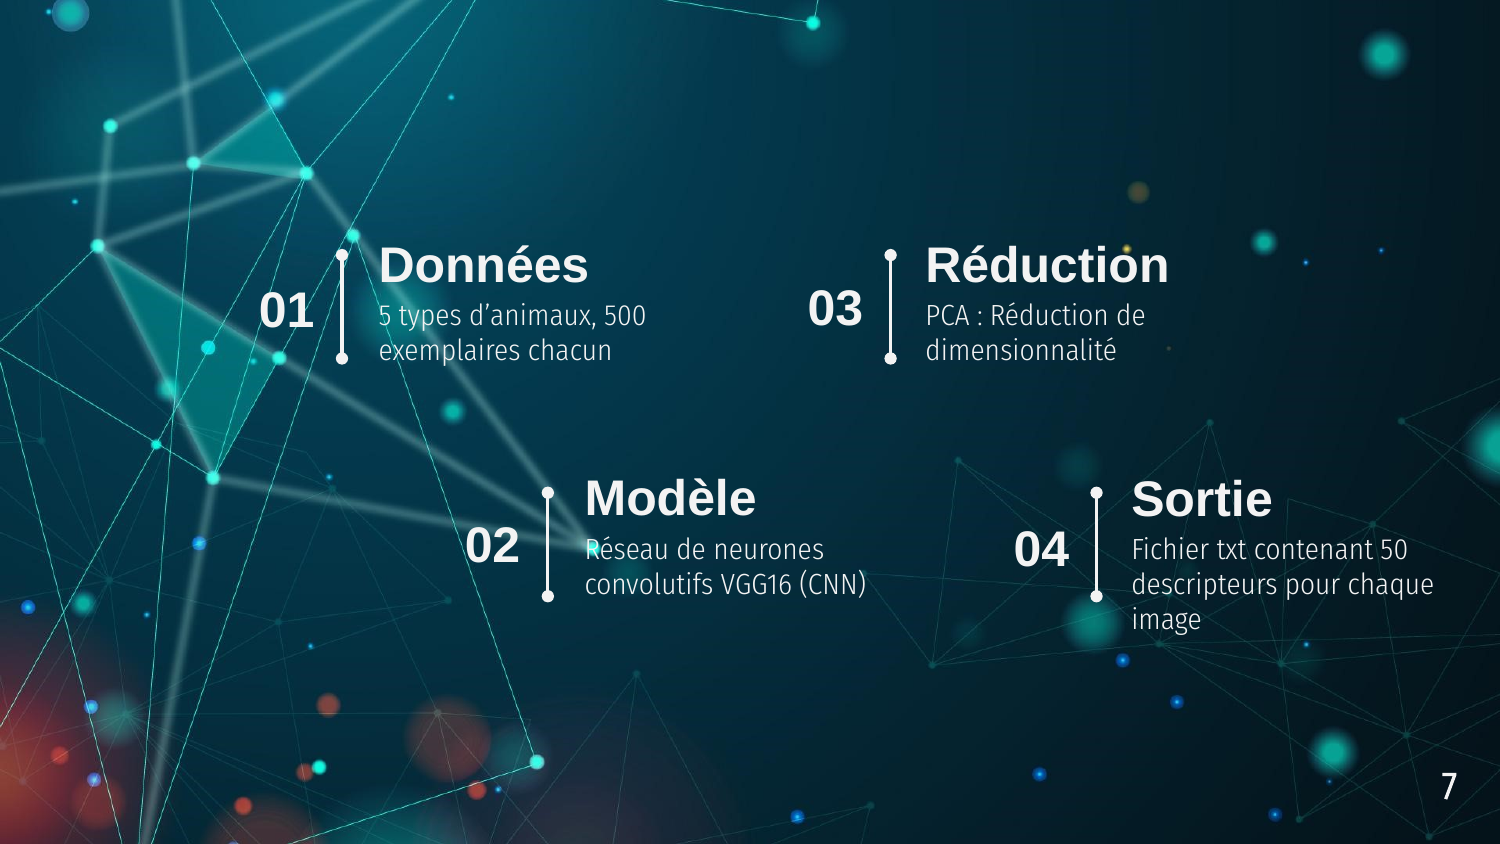

# Données
Réduction
03
01
5 types d’animaux, 500 exemplaires chacun
PCA : Réduction de dimensionnalité
Modèle
Sortie
02
04
Réseau de neurones convolutifs VGG16 (CNN)
Fichier txt contenant 50 descripteurs pour chaque image
7